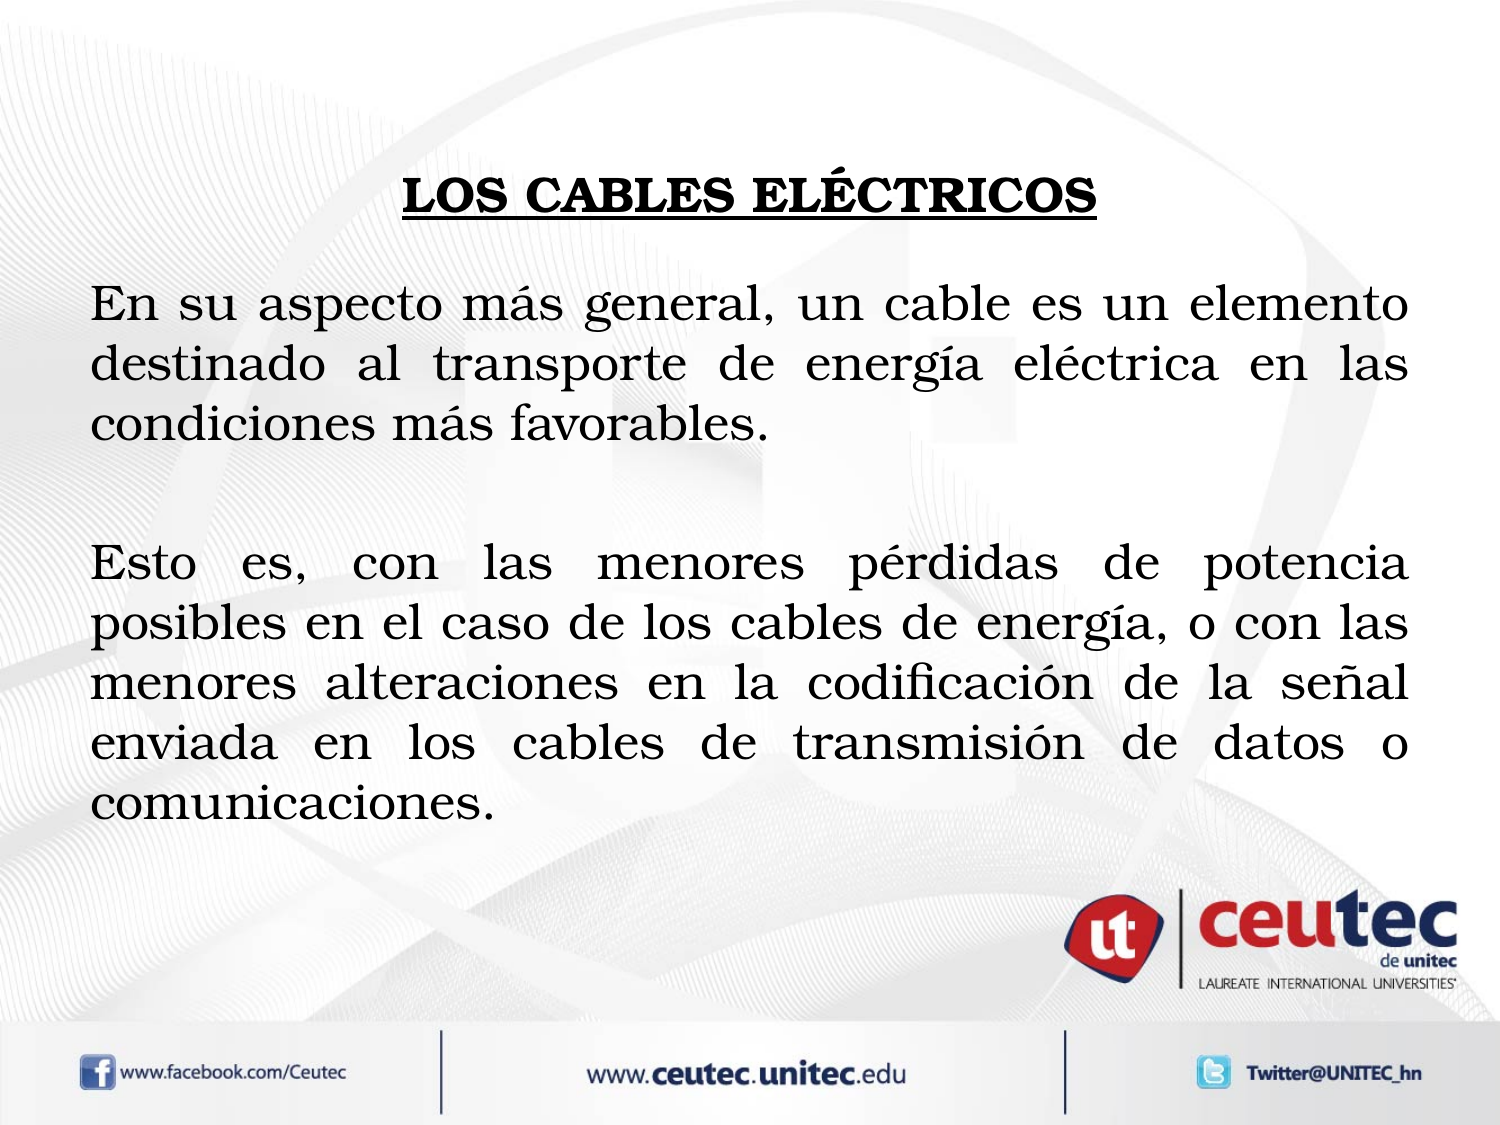

# LOS CABLES ELÉCTRICOS
En su aspecto más general, un cable es un elemento destinado al transporte de energía eléctrica en las condiciones más favorables.

Esto es, con las menores pérdidas de potencia posibles en el caso de los cables de energía, o con las menores alteraciones en la codificación de la señal enviada en los cables de transmisión de datos o comunicaciones.